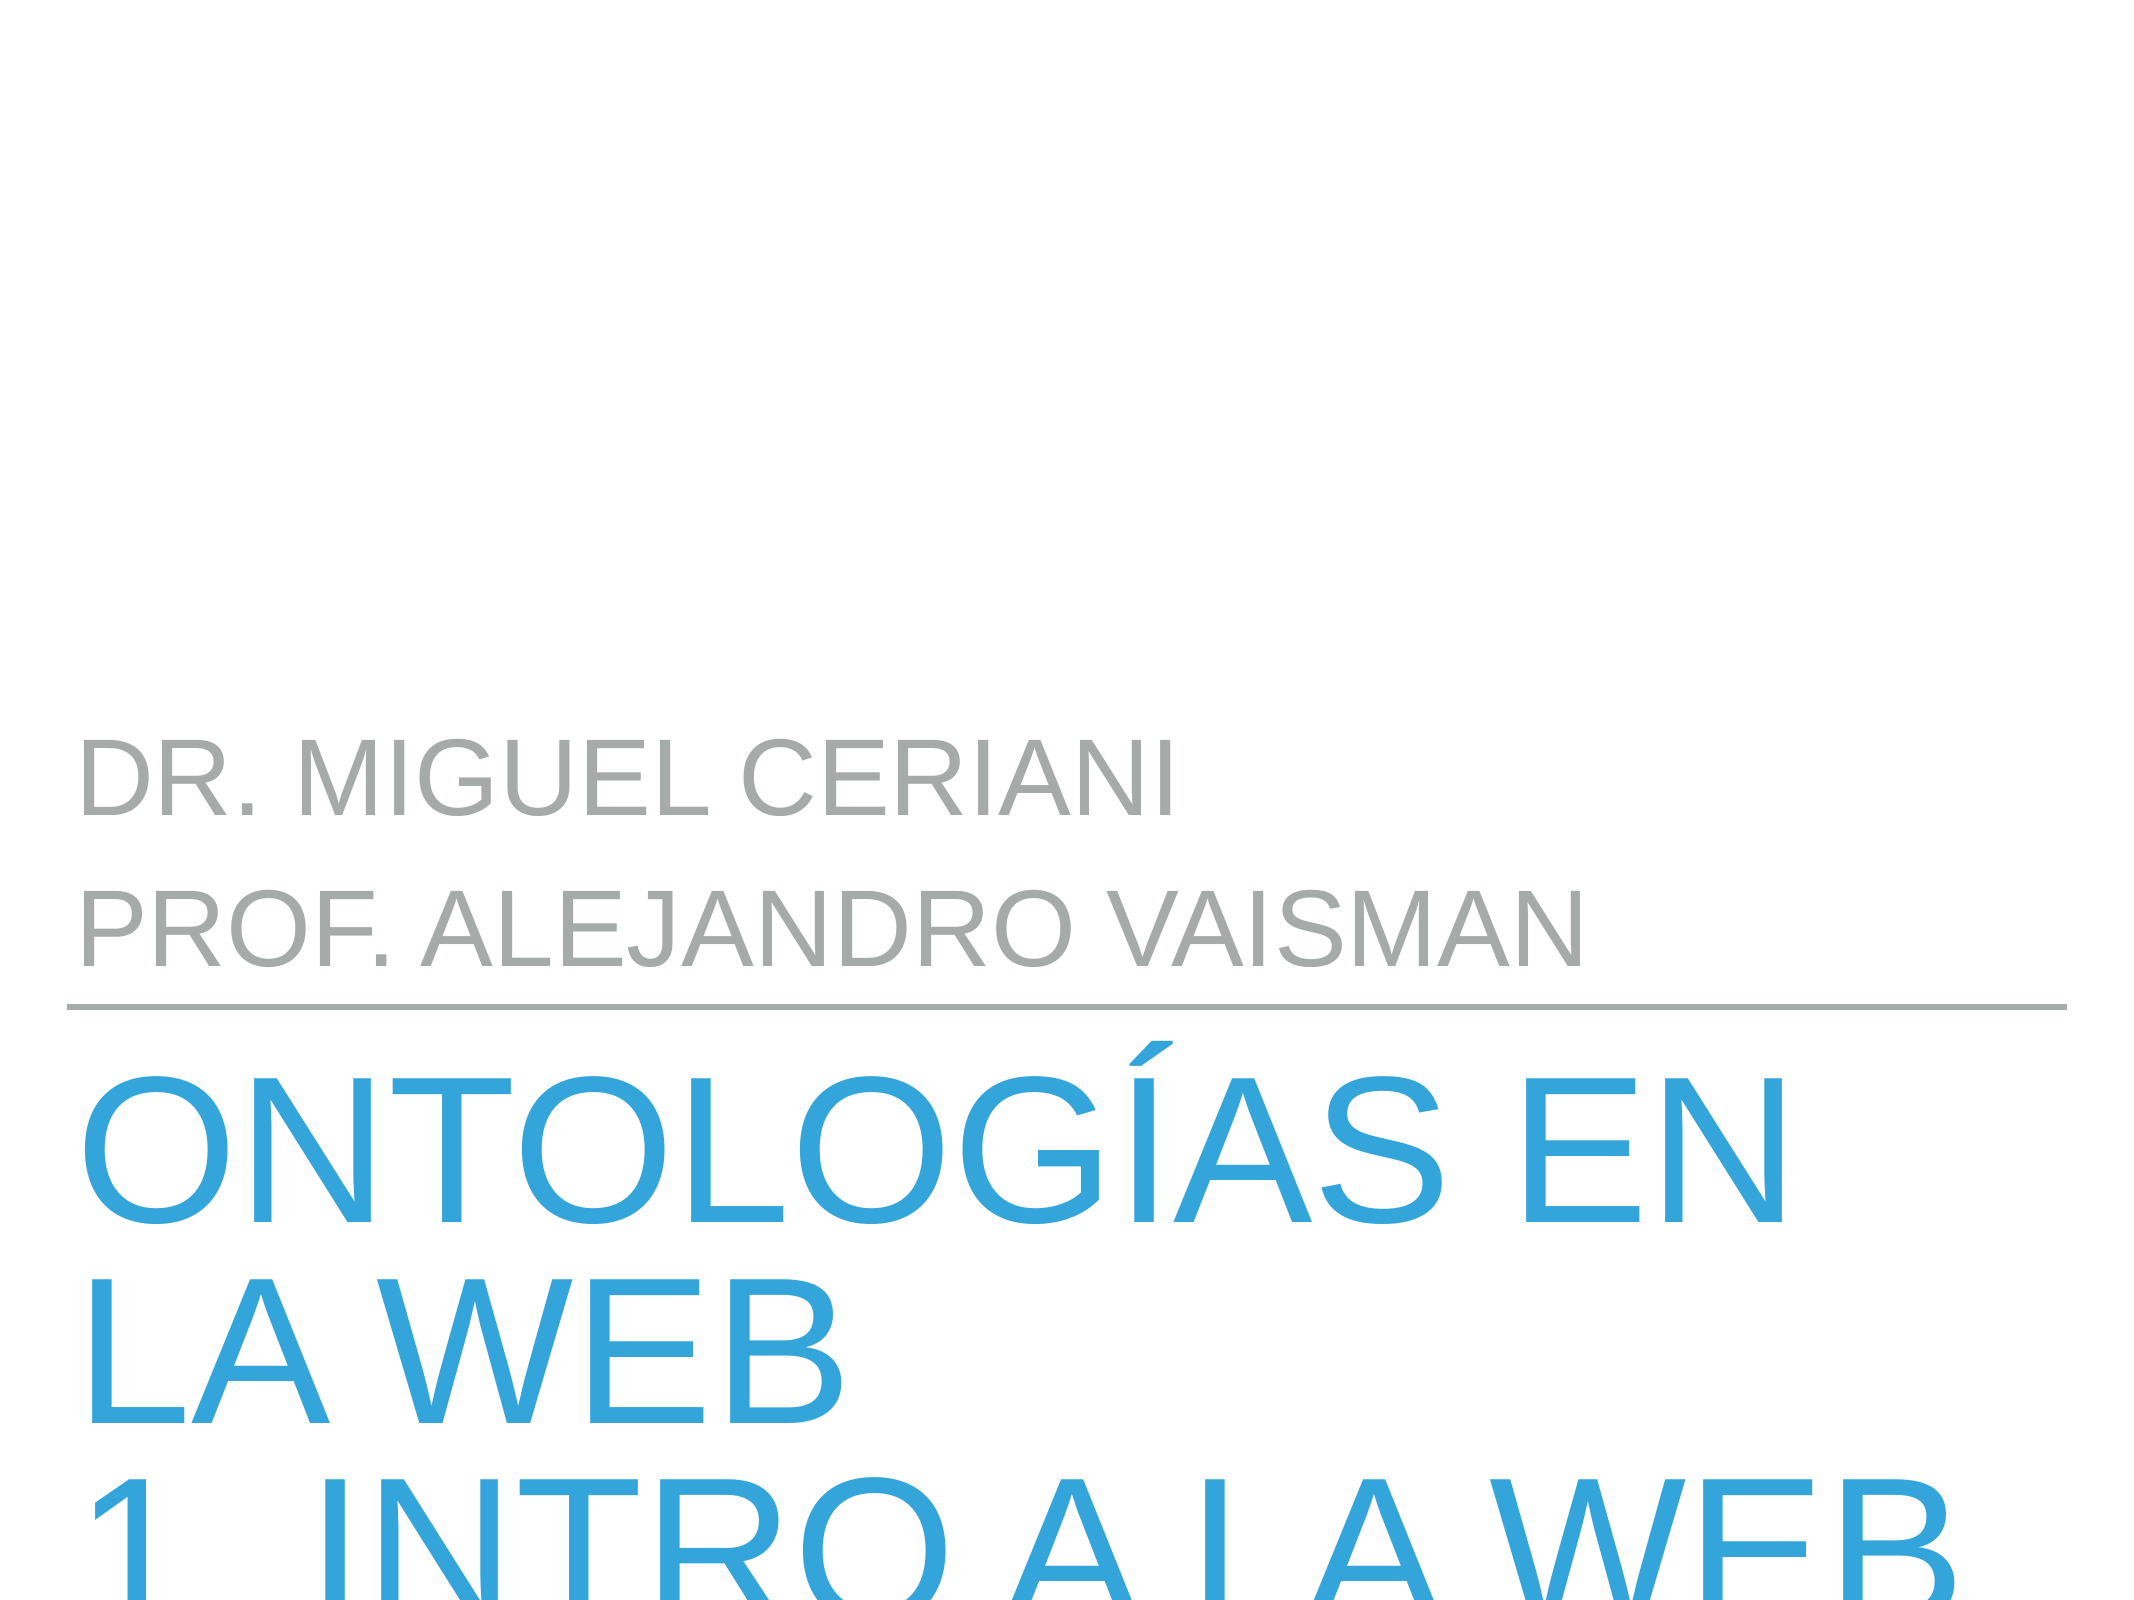

Dr. Miguel Ceriani
Prof. Alejandro Vaisman
# Ontologías en la web
1. Intro A la Web Semántica